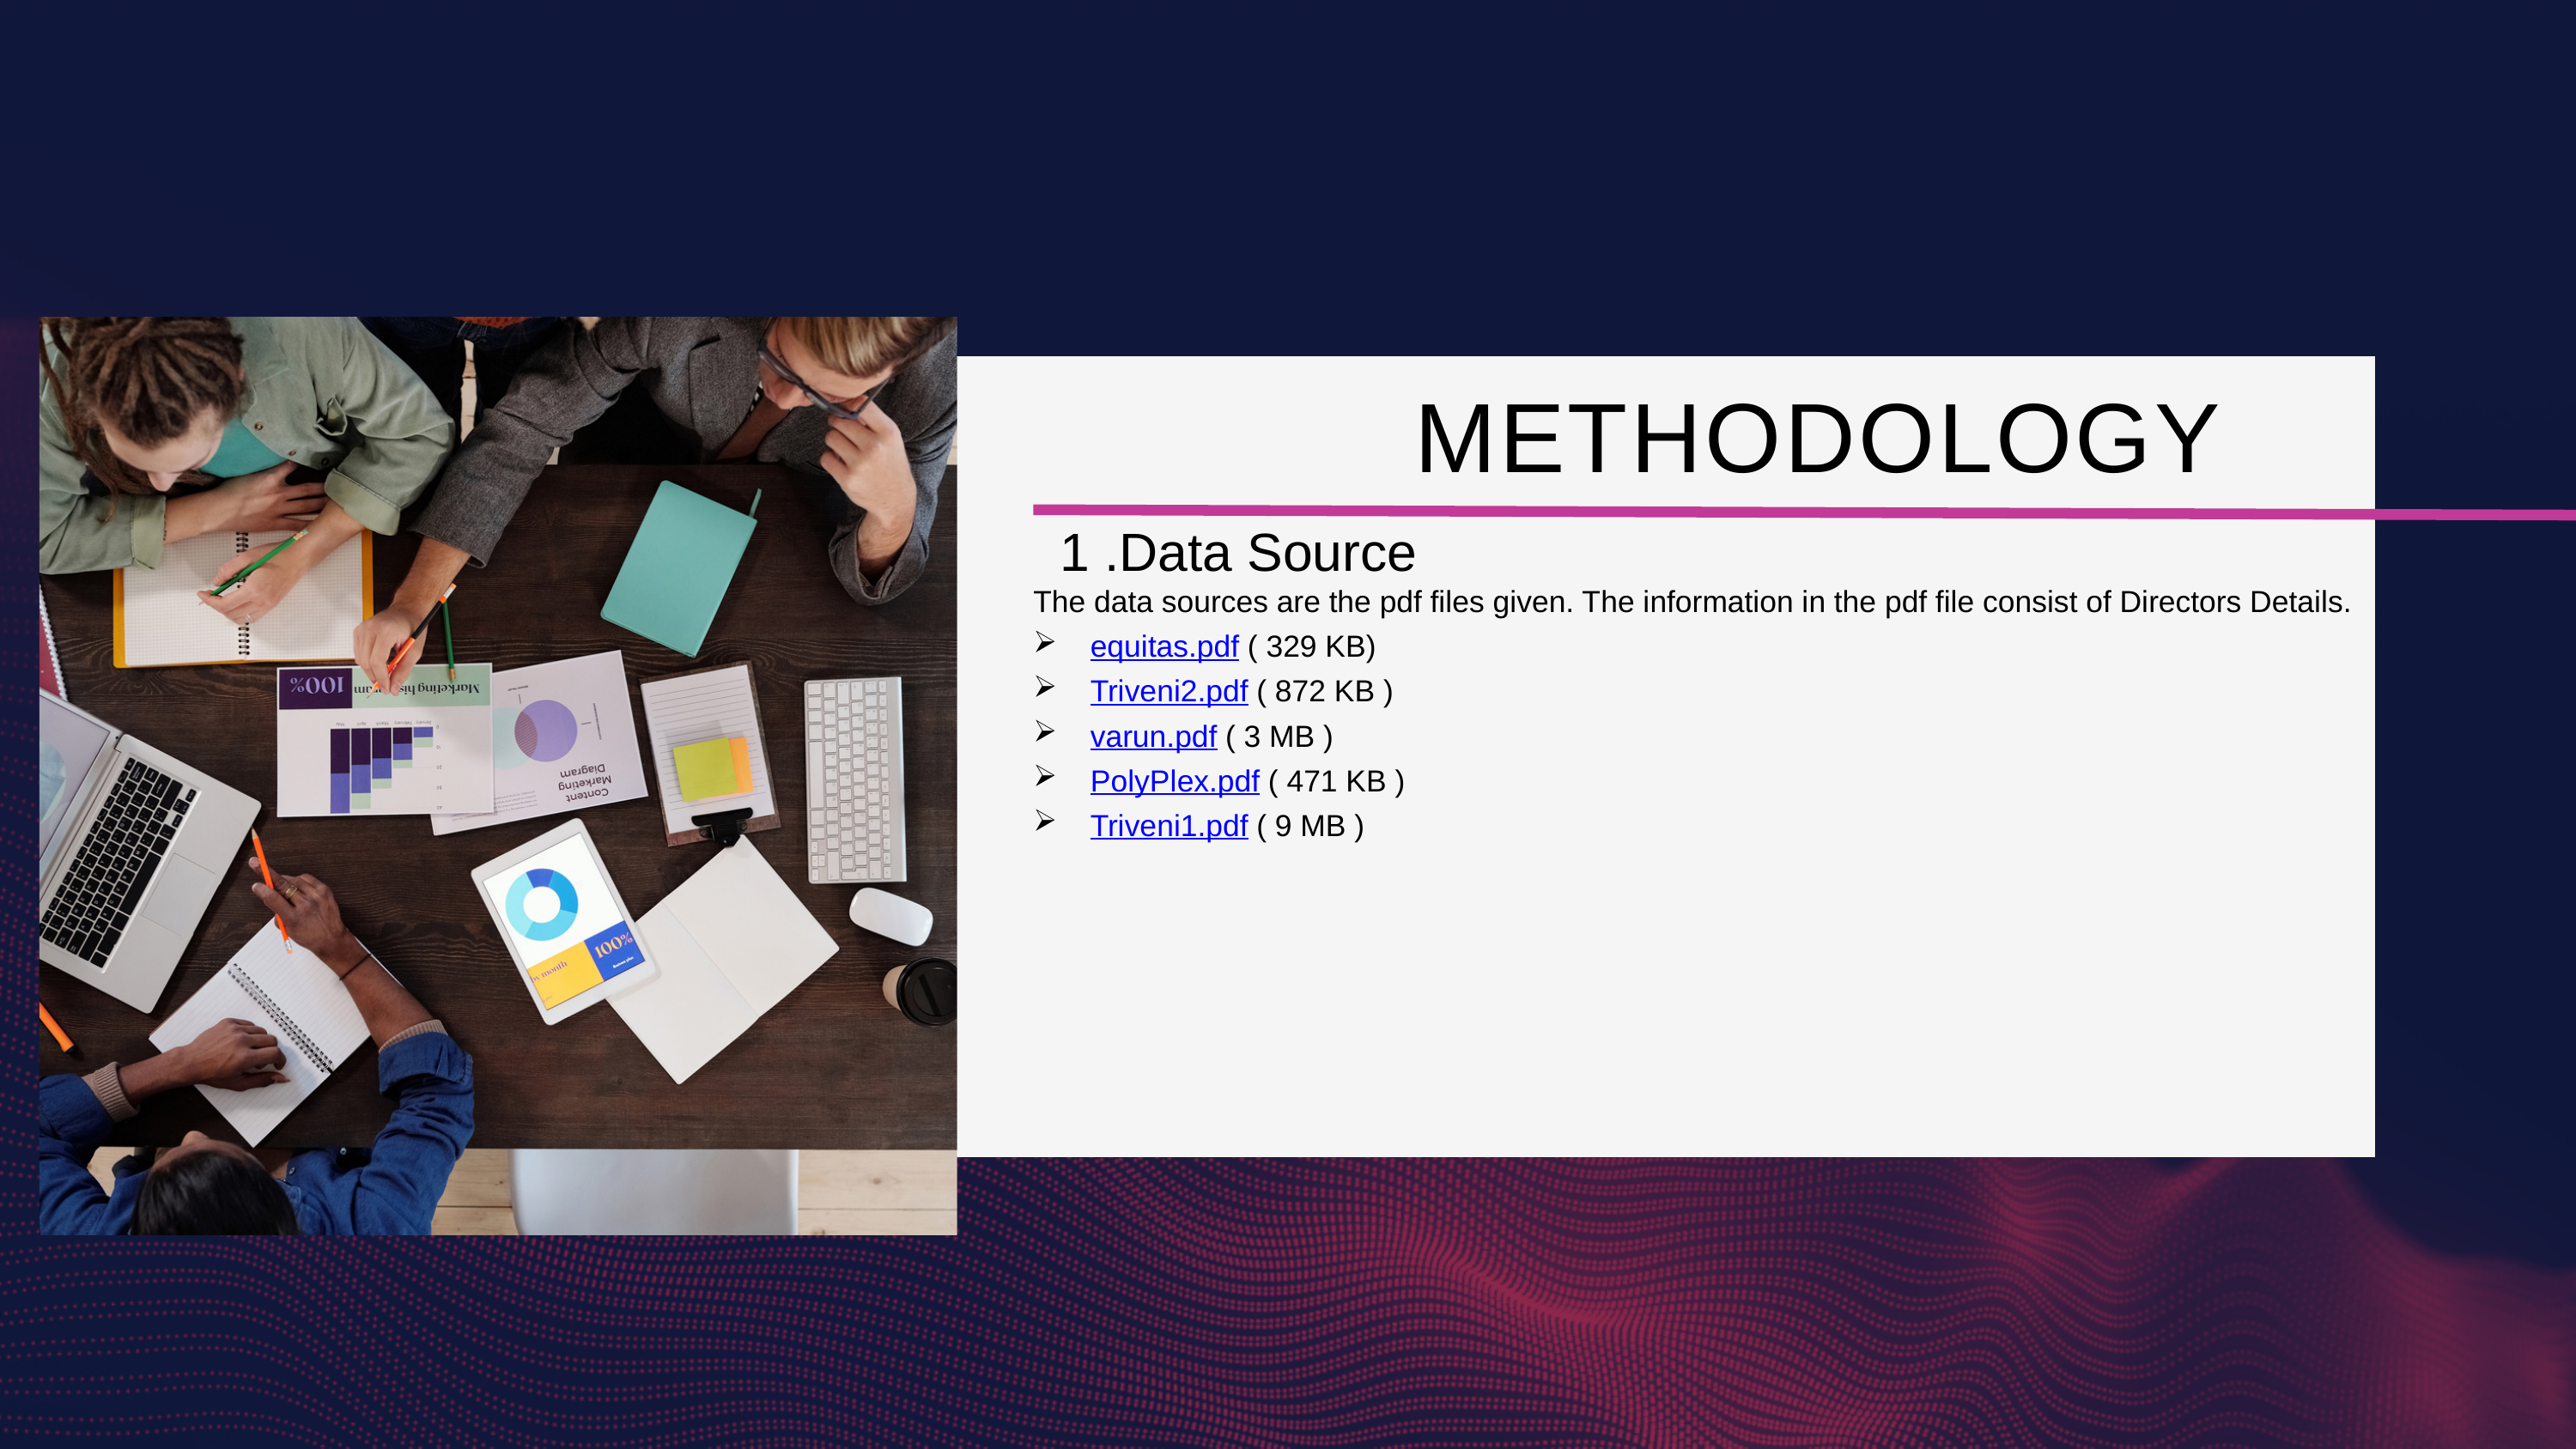

METHODOLOGY
1 .Data Source

The data sources are the pdf files given. The information in the pdf file consist of Directors Details.
  equitas.pdf ( 329 KB)
  Triveni2.pdf ( 872 KB )
  varun.pdf ( 3 MB )
  PolyPlex.pdf ( 471 KB )
  Triveni1.pdf ( 9 MB )